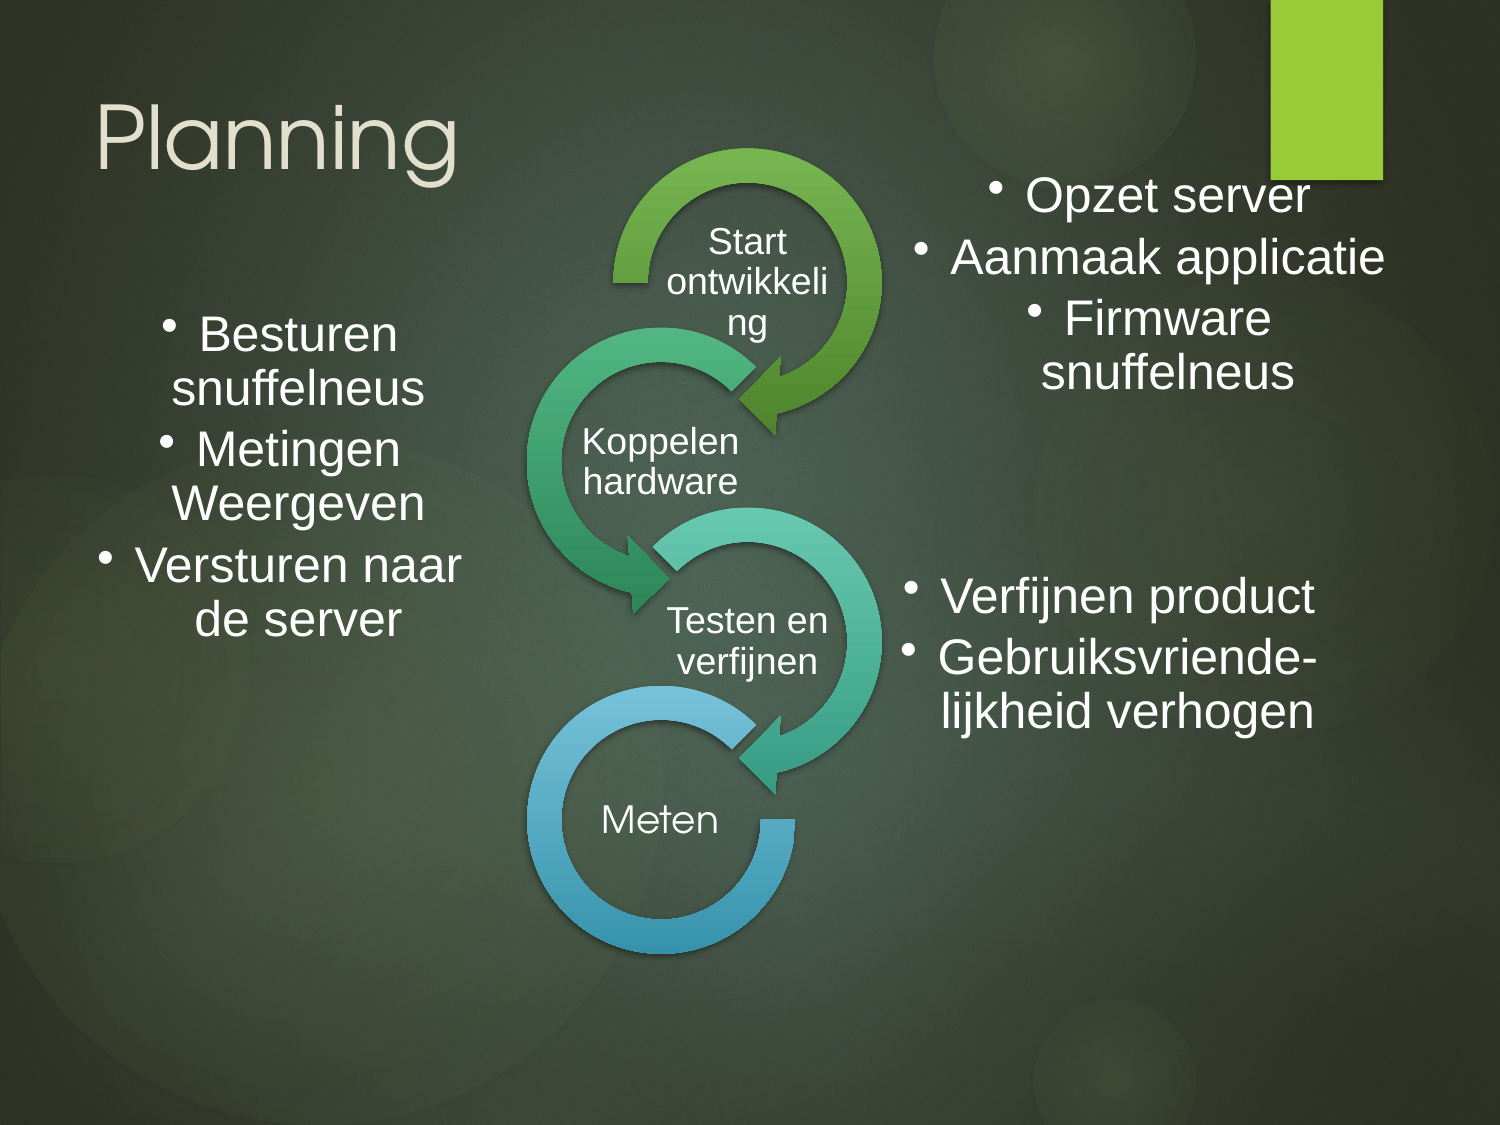

# Planning
Opzet server
Aanmaak applicatie
Firmware snuffelneus
Start ontwikkeling
Besturen snuffelneus
Metingen Weergeven
Versturen naar de server
Koppelen hardware
Verfijnen product
Gebruiksvriende-lijkheid verhogen
Testen en verfijnen
Meten